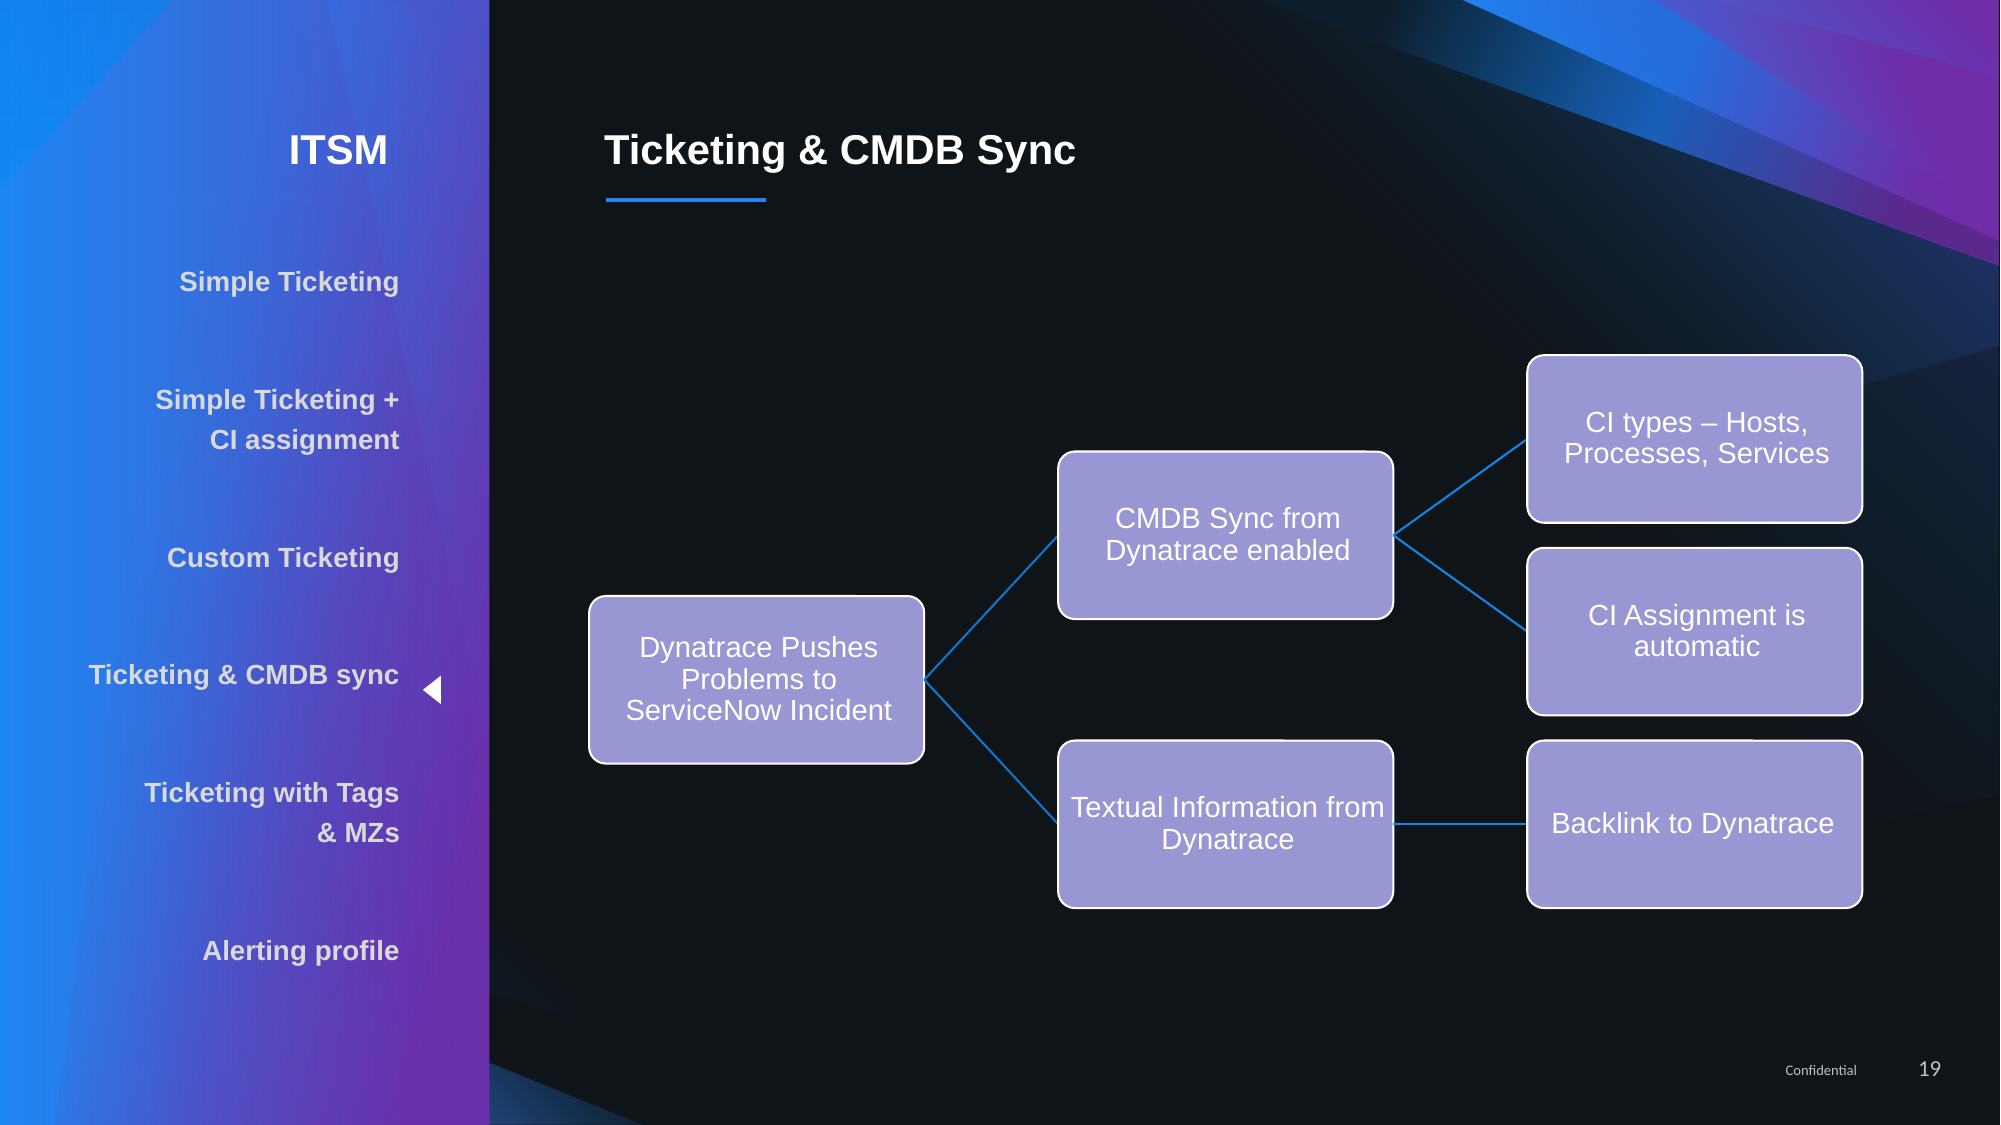

ITSM
# Ticketing & CMDB Sync
Simple Ticketing
Simple Ticketing + CI assignment
Custom Ticketing
Ticketing & CMDB sync
Ticketing with Tags & MZs
Alerting profile

Dynatrace Pushes Problems to ServiceNow Incident

CMDB Sync from Dynatrace enabled

CI types – Hosts, Processes, Services

CI Assignment is automatic

Textual Information from Dynatrace

Backlink to Dynatrace